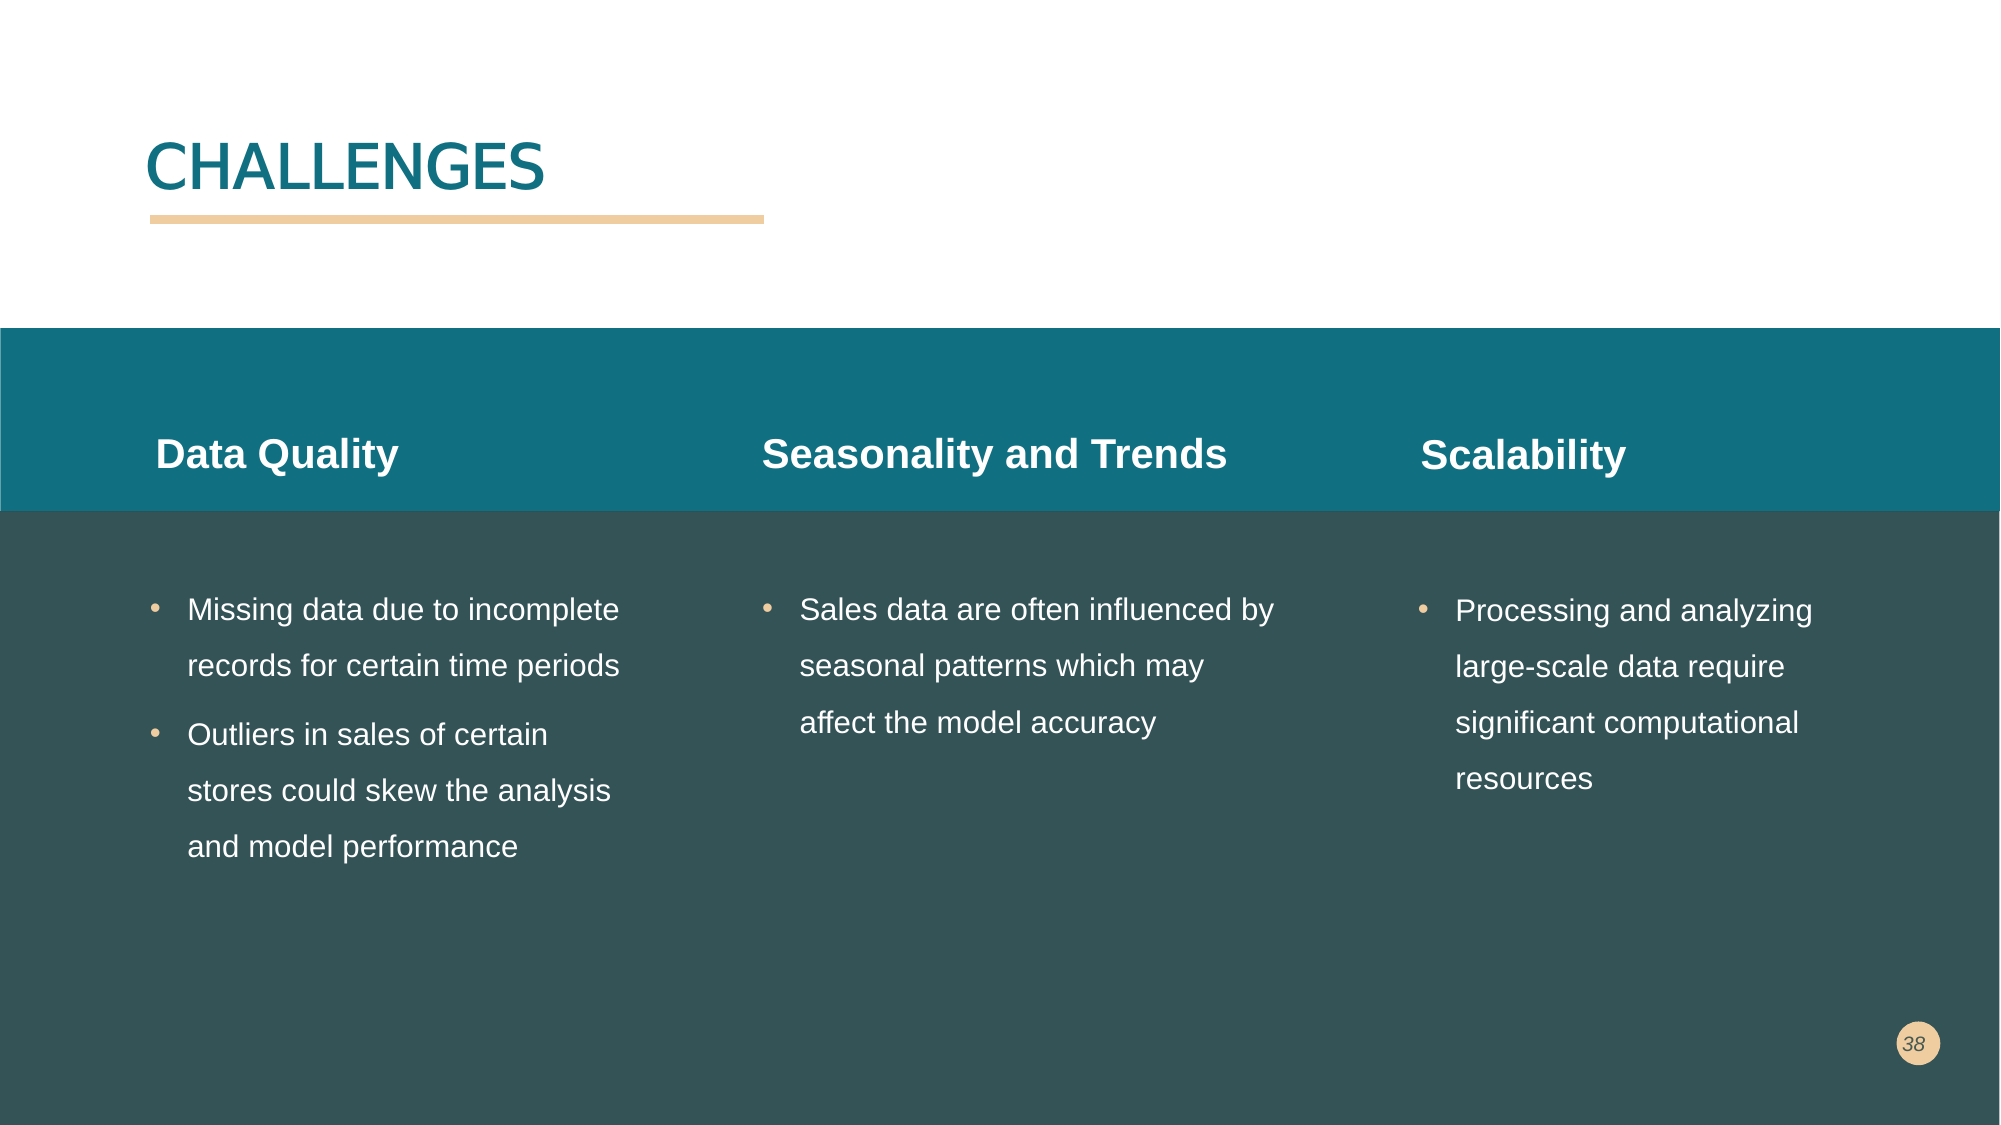

# CHALLENGES

Data Quality
Seasonality and Trends
Scalability

Missing data due to incomplete records for certain time periods
Outliers in sales of certain stores could skew the analysis and model performance

Sales data are often influenced by seasonal patterns which may affect the model accuracy

Processing and analyzing large-scale data require significant computational resources
38